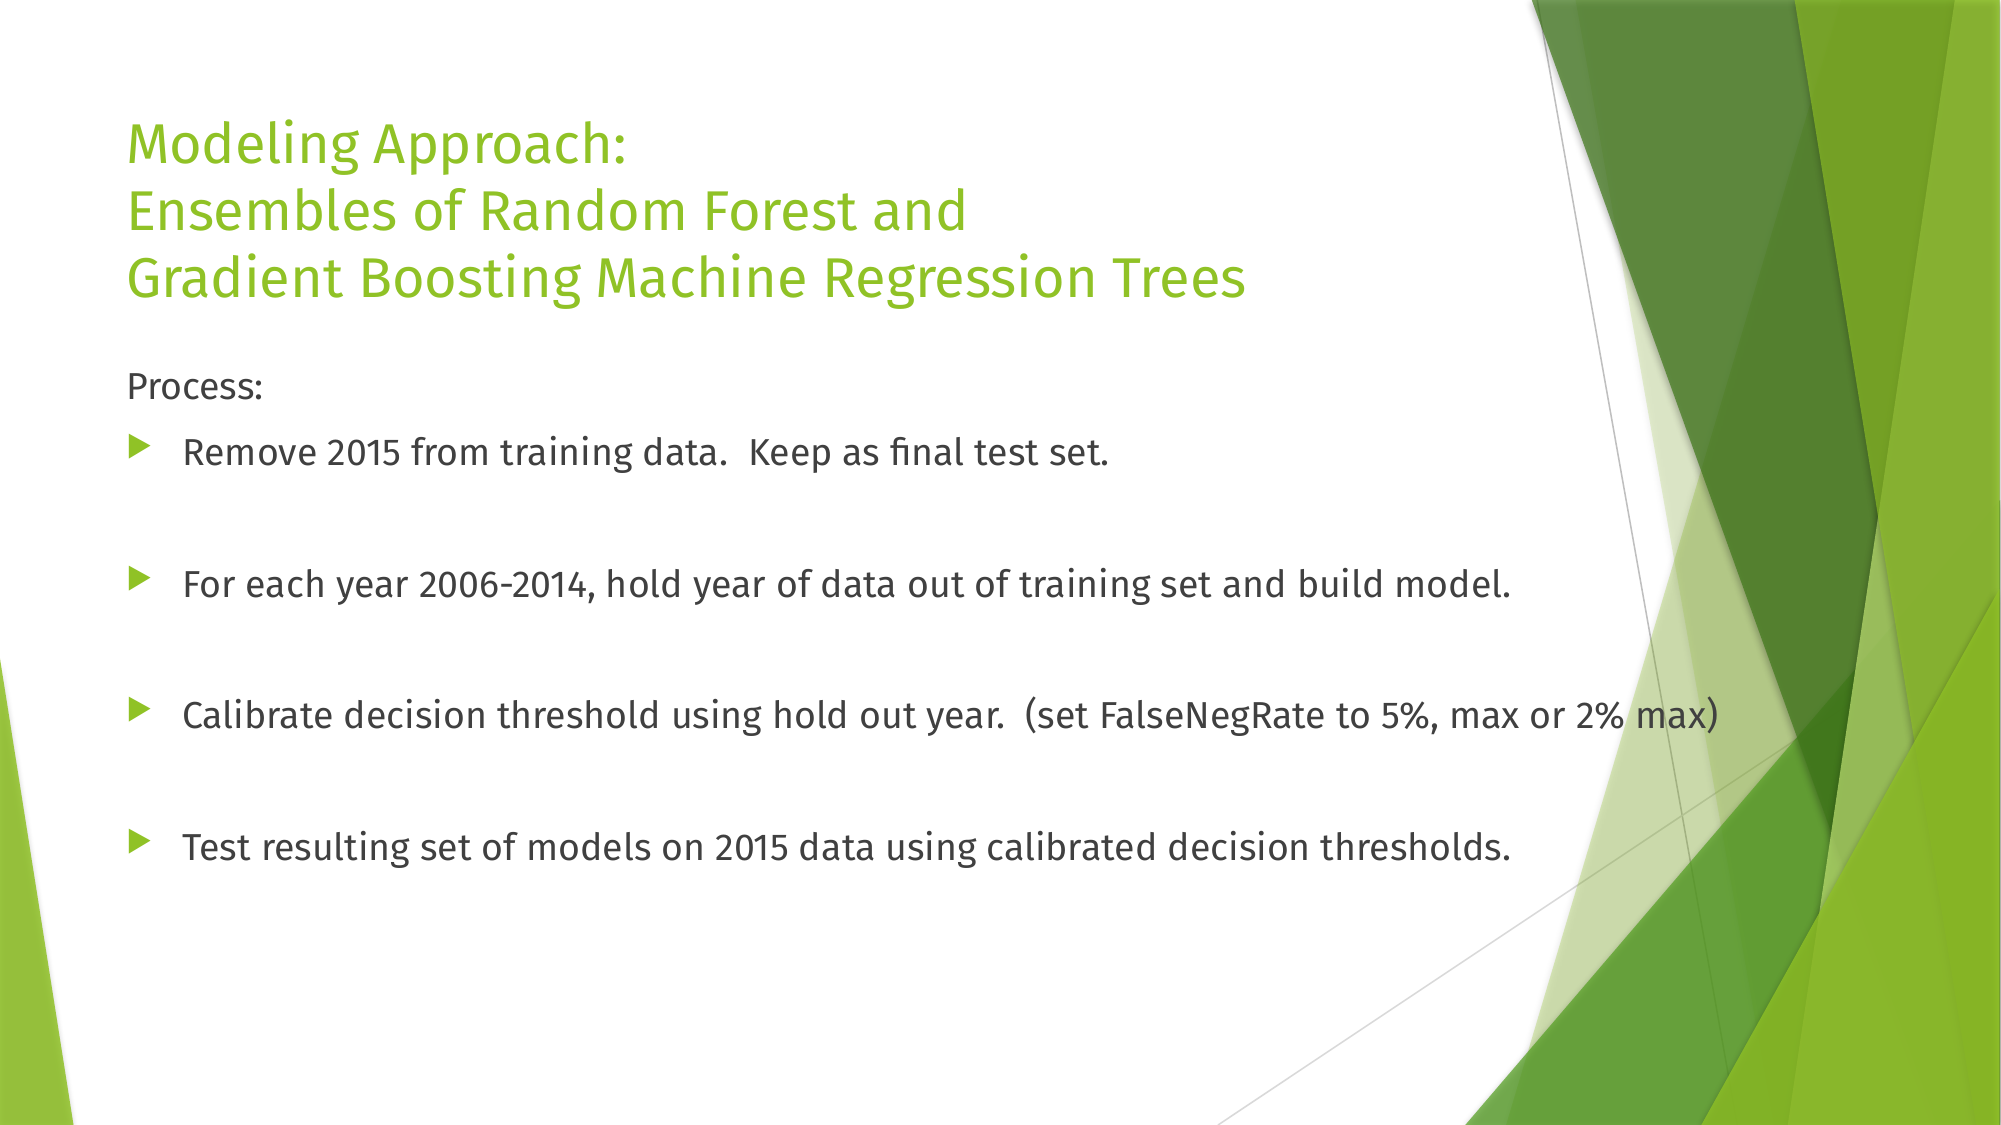

# Modeling Approach: Ensembles of Random Forest and Gradient Boosting Machine Regression Trees
Process:
Remove 2015 from training data.  Keep as final test set.

For each year 2006-2014, hold year of data out of training set and build model.

Calibrate decision threshold using hold out year.  (set FalseNegRate to 5%, max or 2% max)

Test resulting set of models on 2015 data using calibrated decision thresholds.